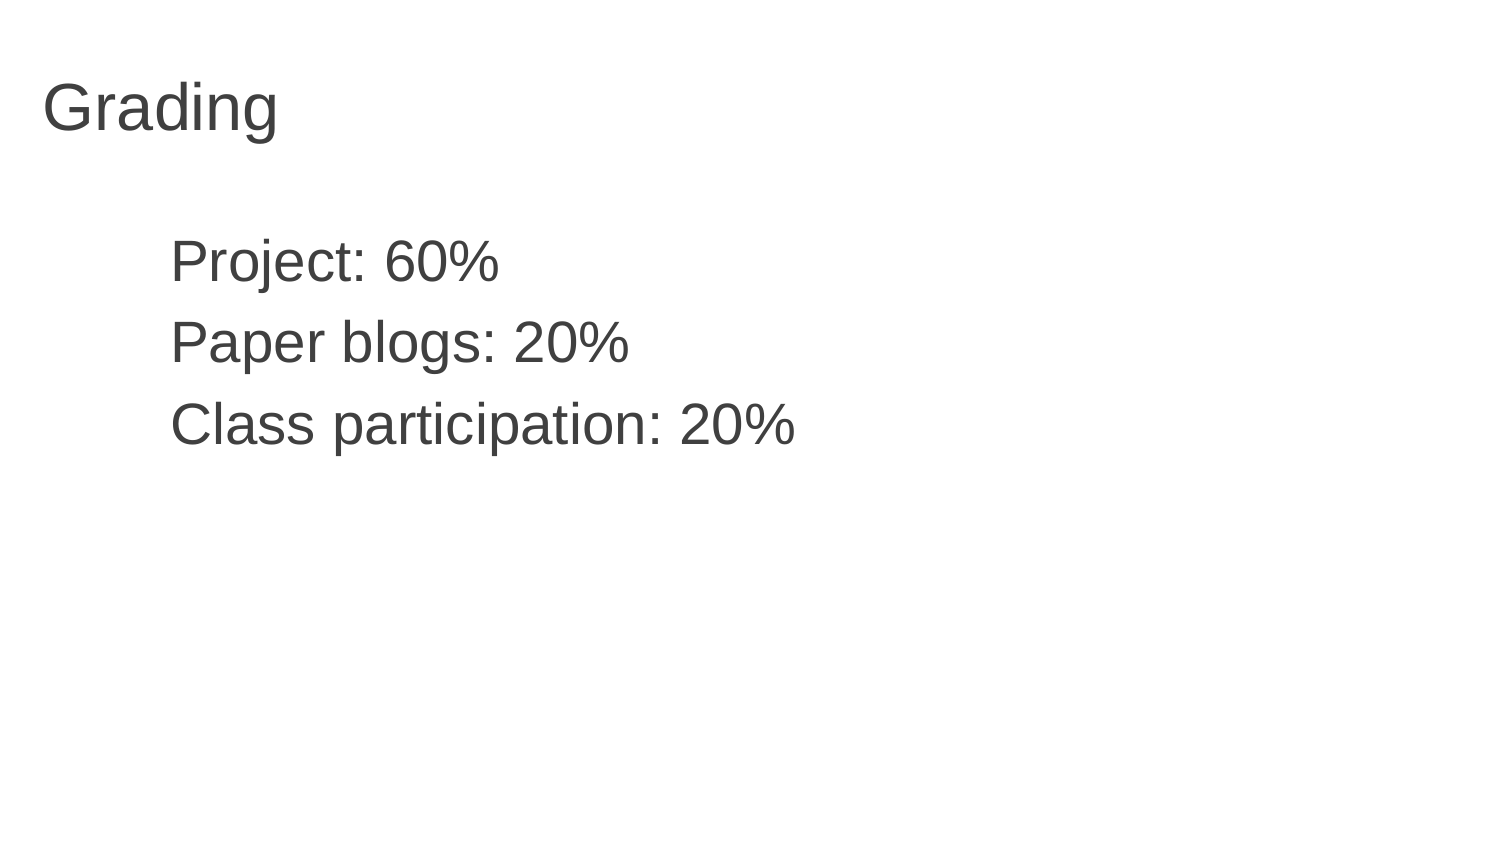

# Grading
Project: 60%
Paper blogs: 20%
Class participation: 20%
21